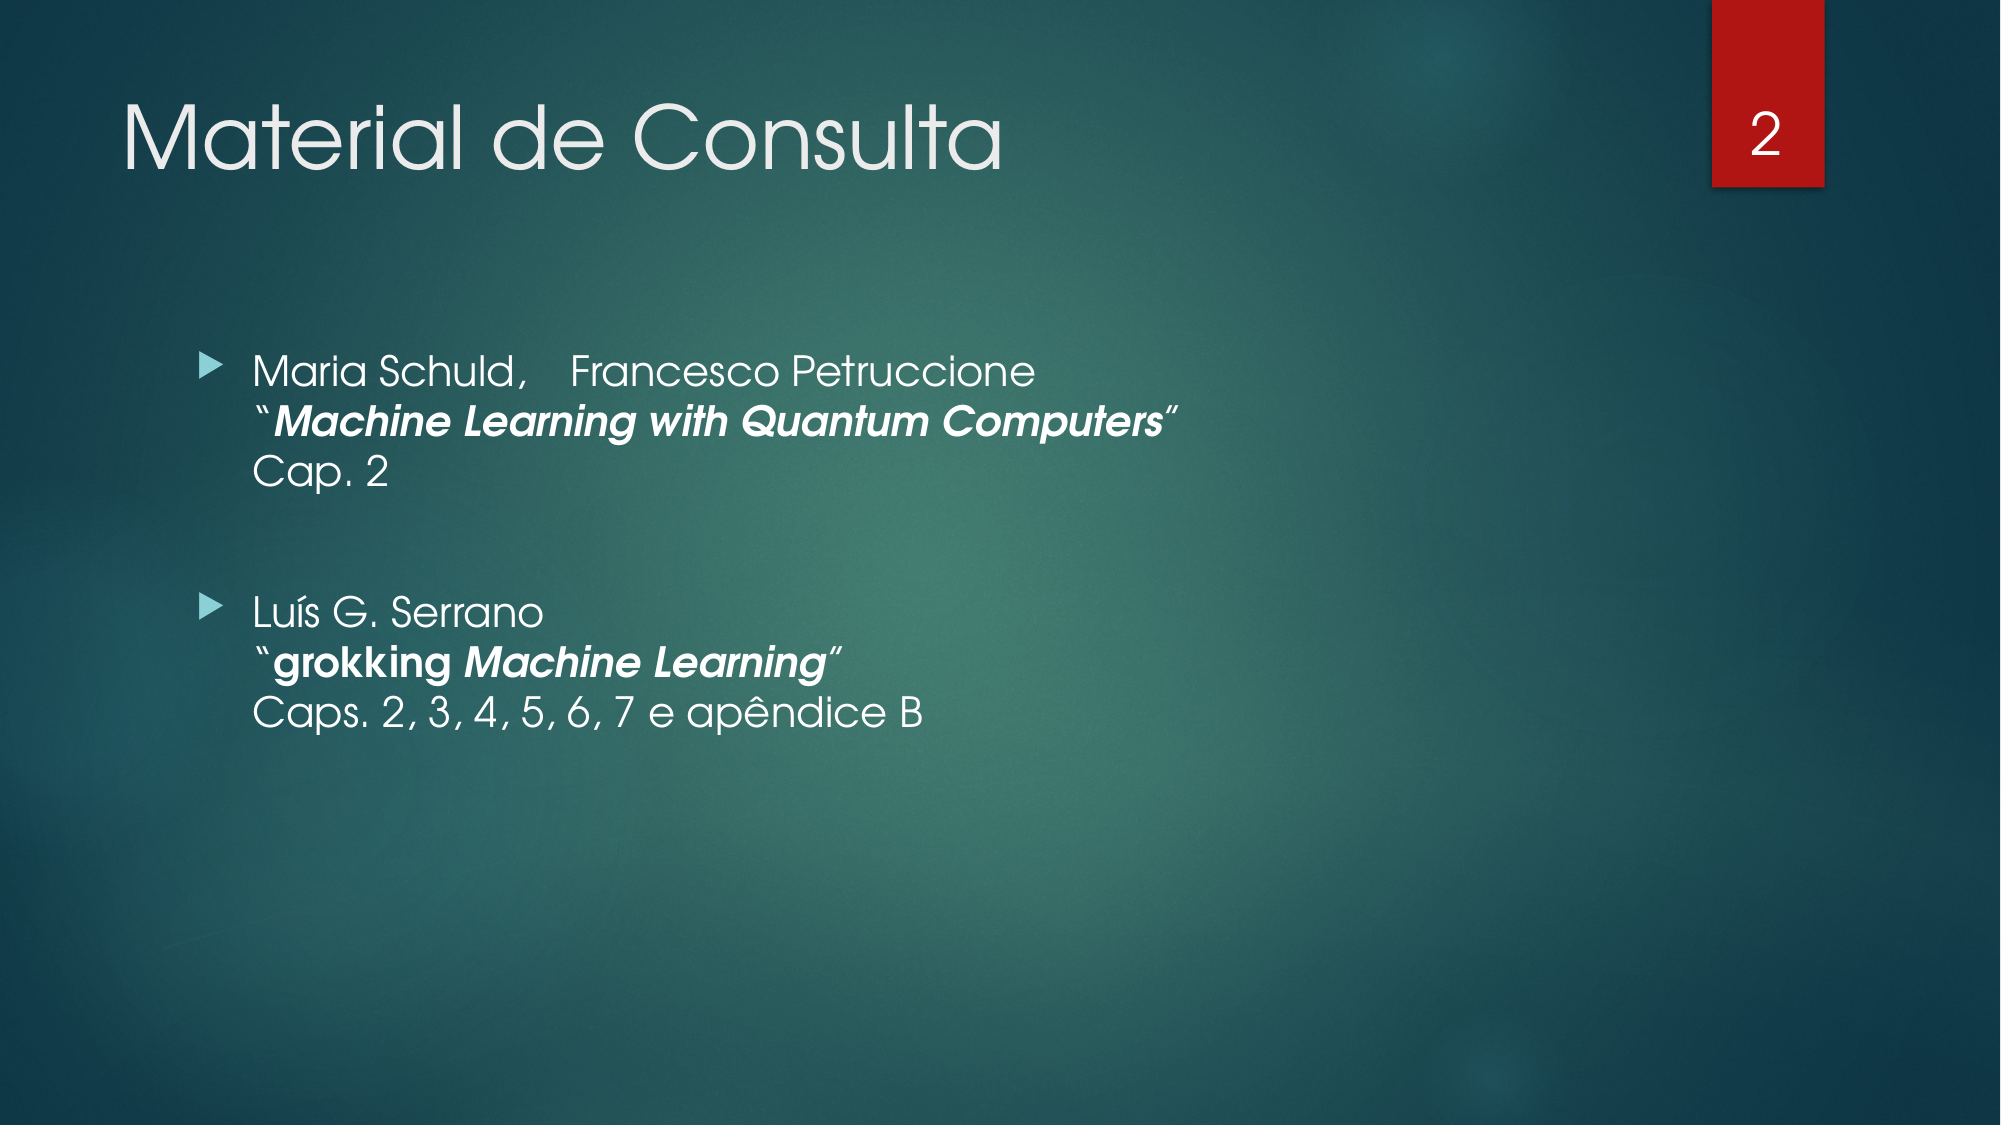

2
# Material de Consulta
Maria Schuld,   Francesco Petruccione
“Machine Learning with Quantum Computers”
Cap. 2

Luís G. Serrano
“grokking Machine Learning”
Caps. 2, 3, 4, 5, 6, 7 e apêndice B